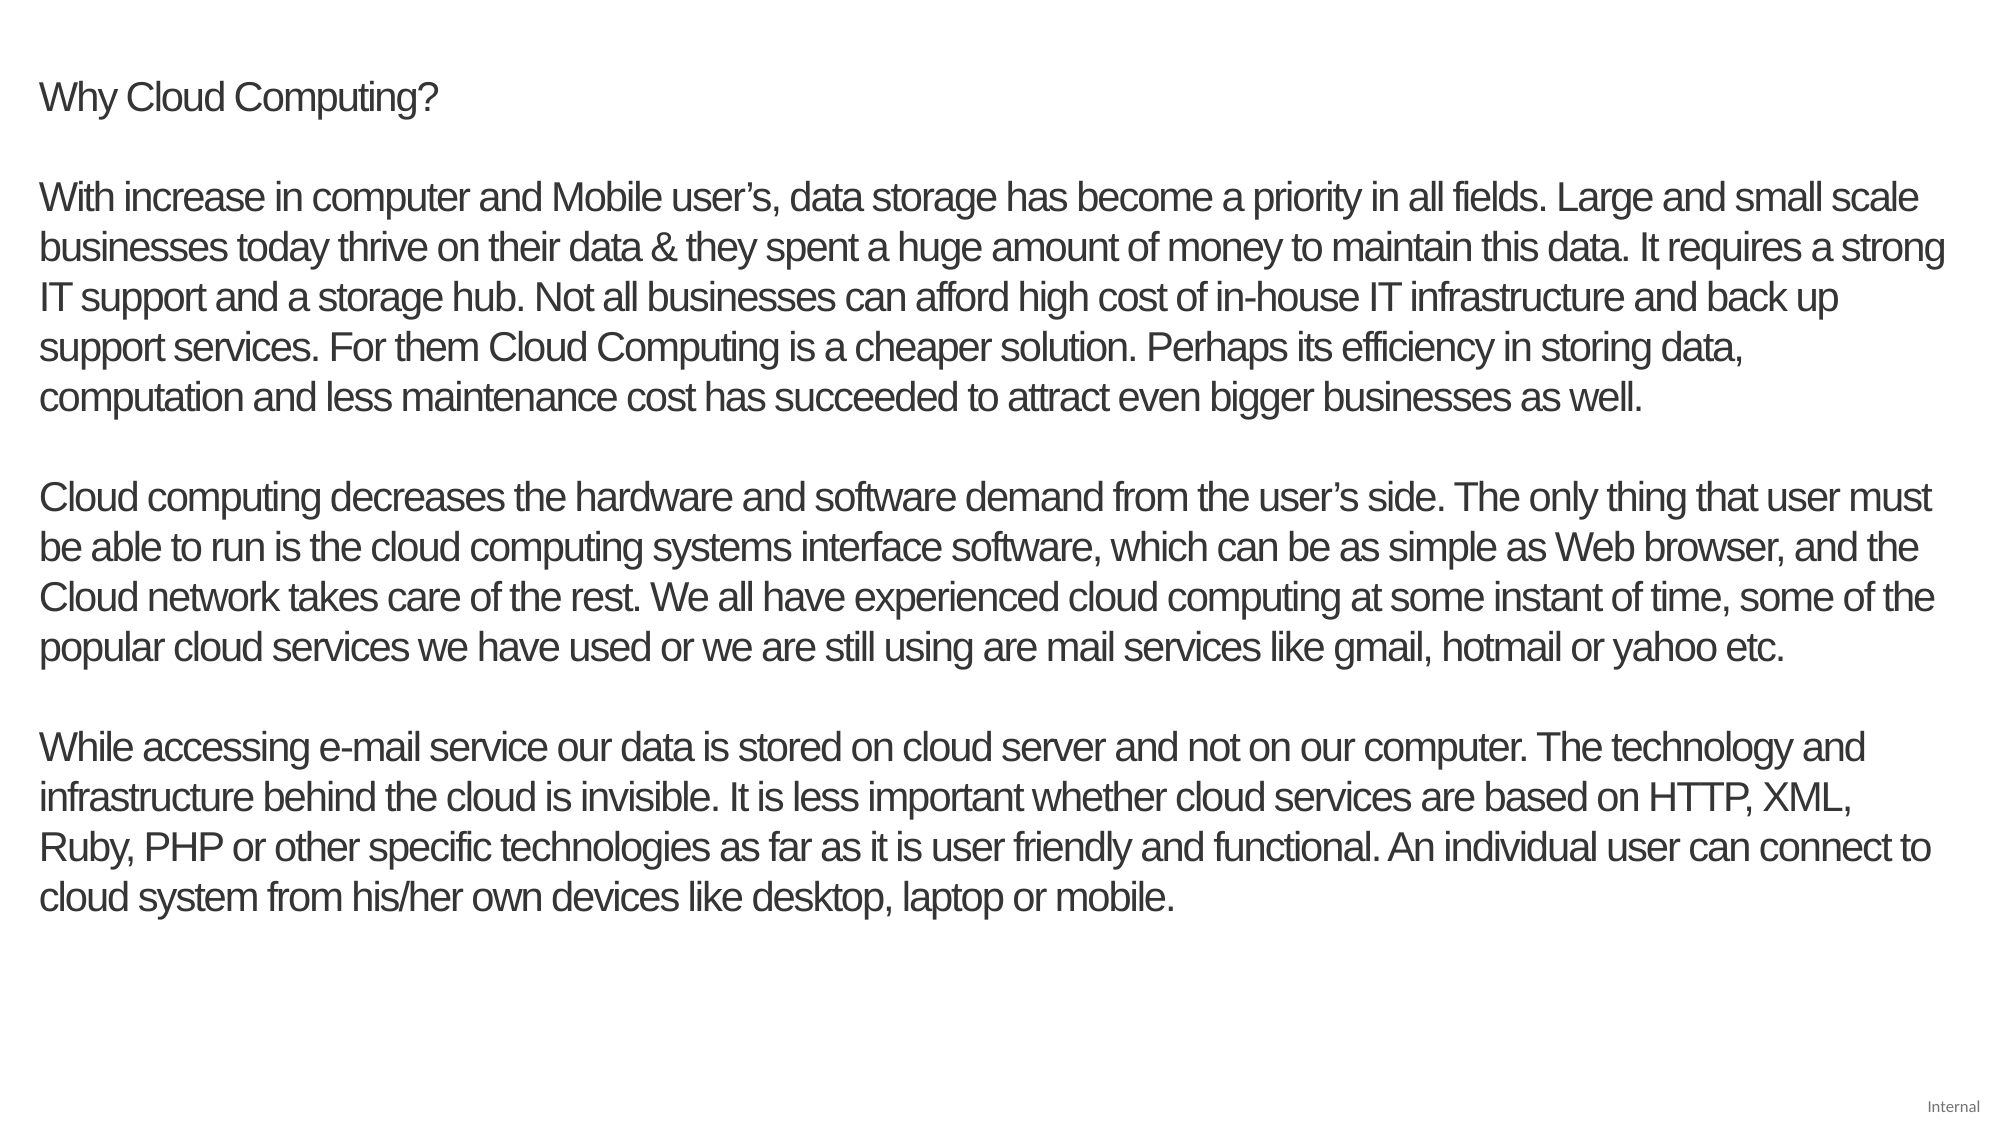

Why Cloud Computing?

With increase in computer and Mobile user’s, data storage has become a priority in all fields. Large and small scale businesses today thrive on their data & they spent a huge amount of money to maintain this data. It requires a strong IT support and a storage hub. Not all businesses can afford high cost of in-house IT infrastructure and back up support services. For them Cloud Computing is a cheaper solution. Perhaps its efficiency in storing data, computation and less maintenance cost has succeeded to attract even bigger businesses as well.

Cloud computing decreases the hardware and software demand from the user’s side. The only thing that user must be able to run is the cloud computing systems interface software, which can be as simple as Web browser, and the Cloud network takes care of the rest. We all have experienced cloud computing at some instant of time, some of the popular cloud services we have used or we are still using are mail services like gmail, hotmail or yahoo etc.

While accessing e-mail service our data is stored on cloud server and not on our computer. The technology and infrastructure behind the cloud is invisible. It is less important whether cloud services are based on HTTP, XML, Ruby, PHP or other specific technologies as far as it is user friendly and functional. An individual user can connect to cloud system from his/her own devices like desktop, laptop or mobile.